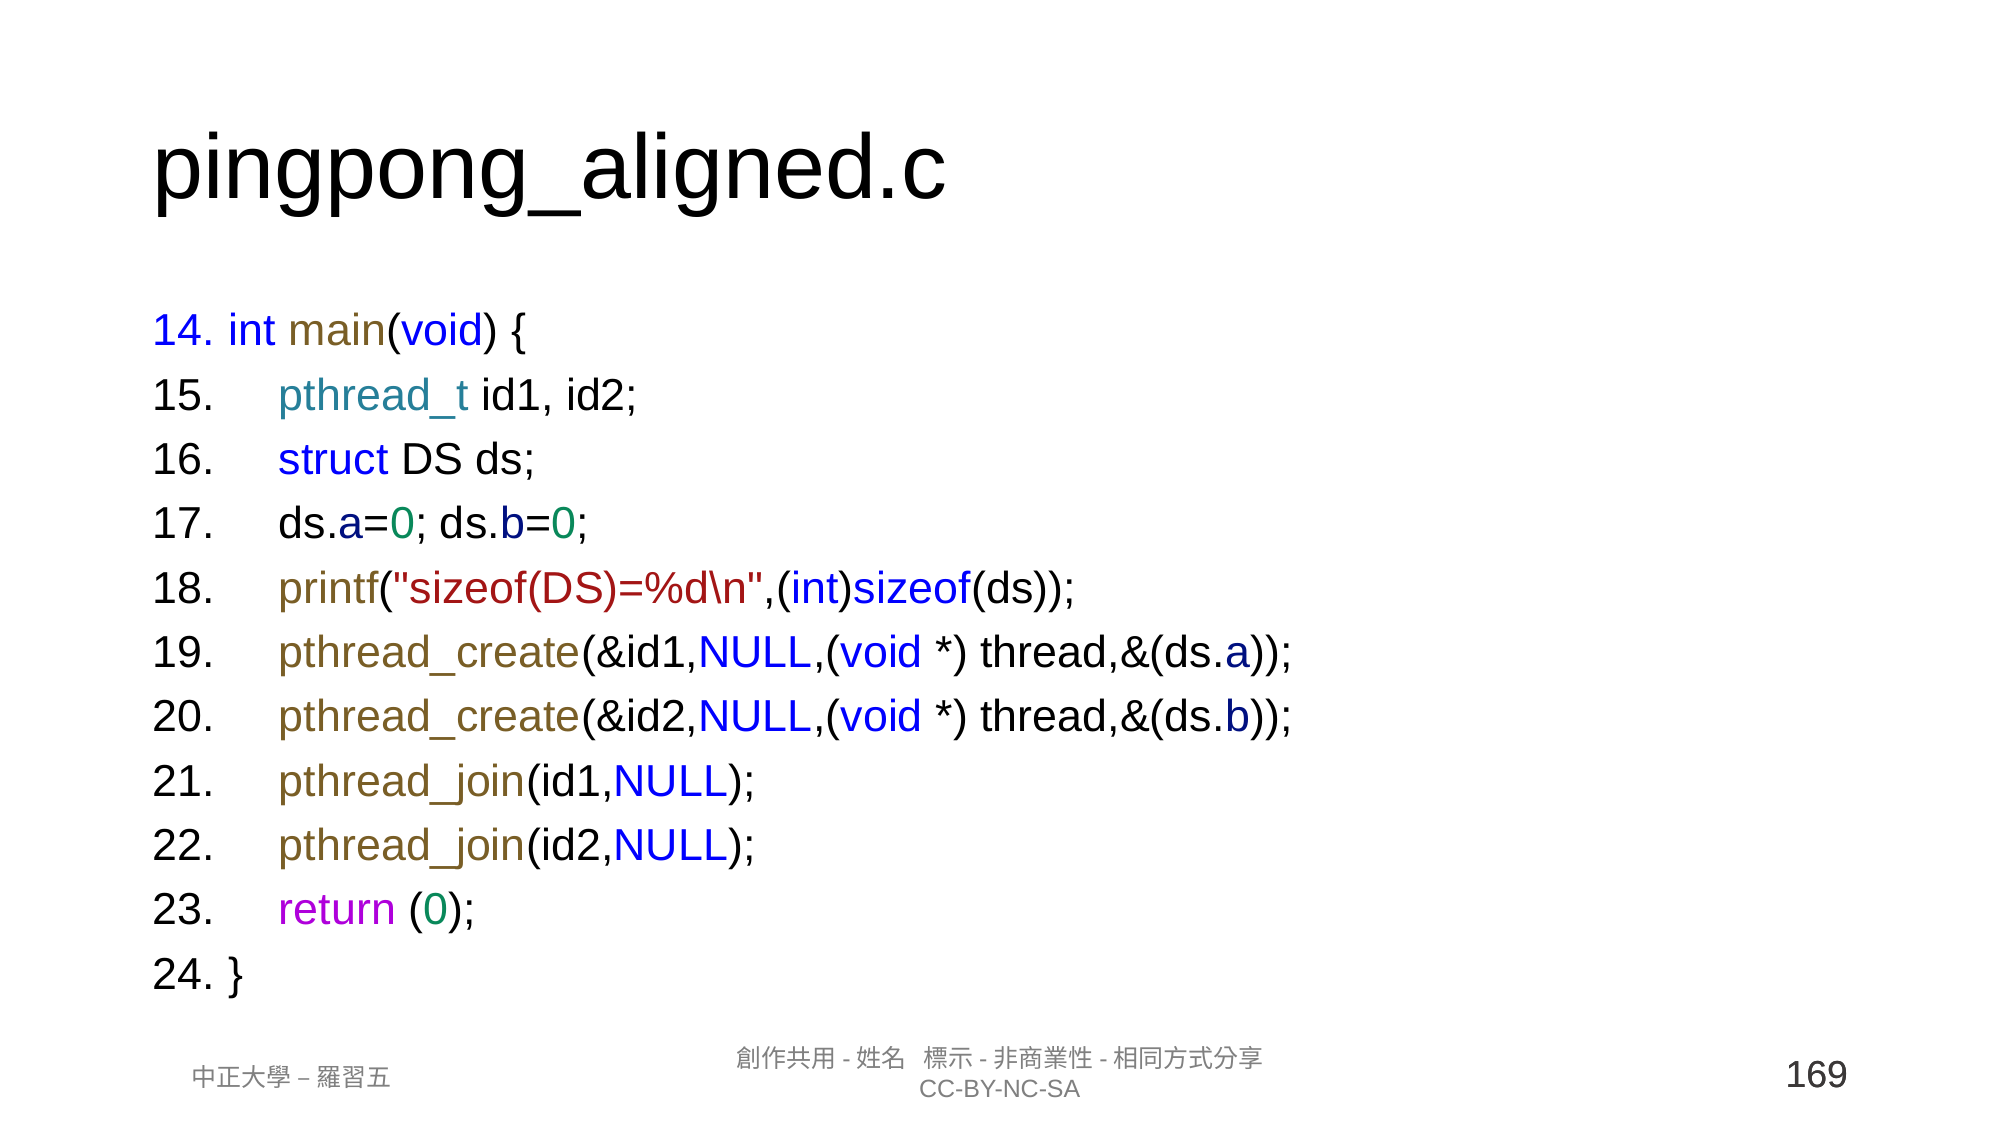

# pingpong_aligned.c
int main(void) {
    pthread_t id1, id2;
    struct DS ds;
    ds.a=0; ds.b=0;
    printf("sizeof(DS)=%d\n",(int)sizeof(ds));
    pthread_create(&id1,NULL,(void *) thread,&(ds.a));
    pthread_create(&id2,NULL,(void *) thread,&(ds.b));
    pthread_join(id1,NULL);
    pthread_join(id2,NULL);
    return (0);
}